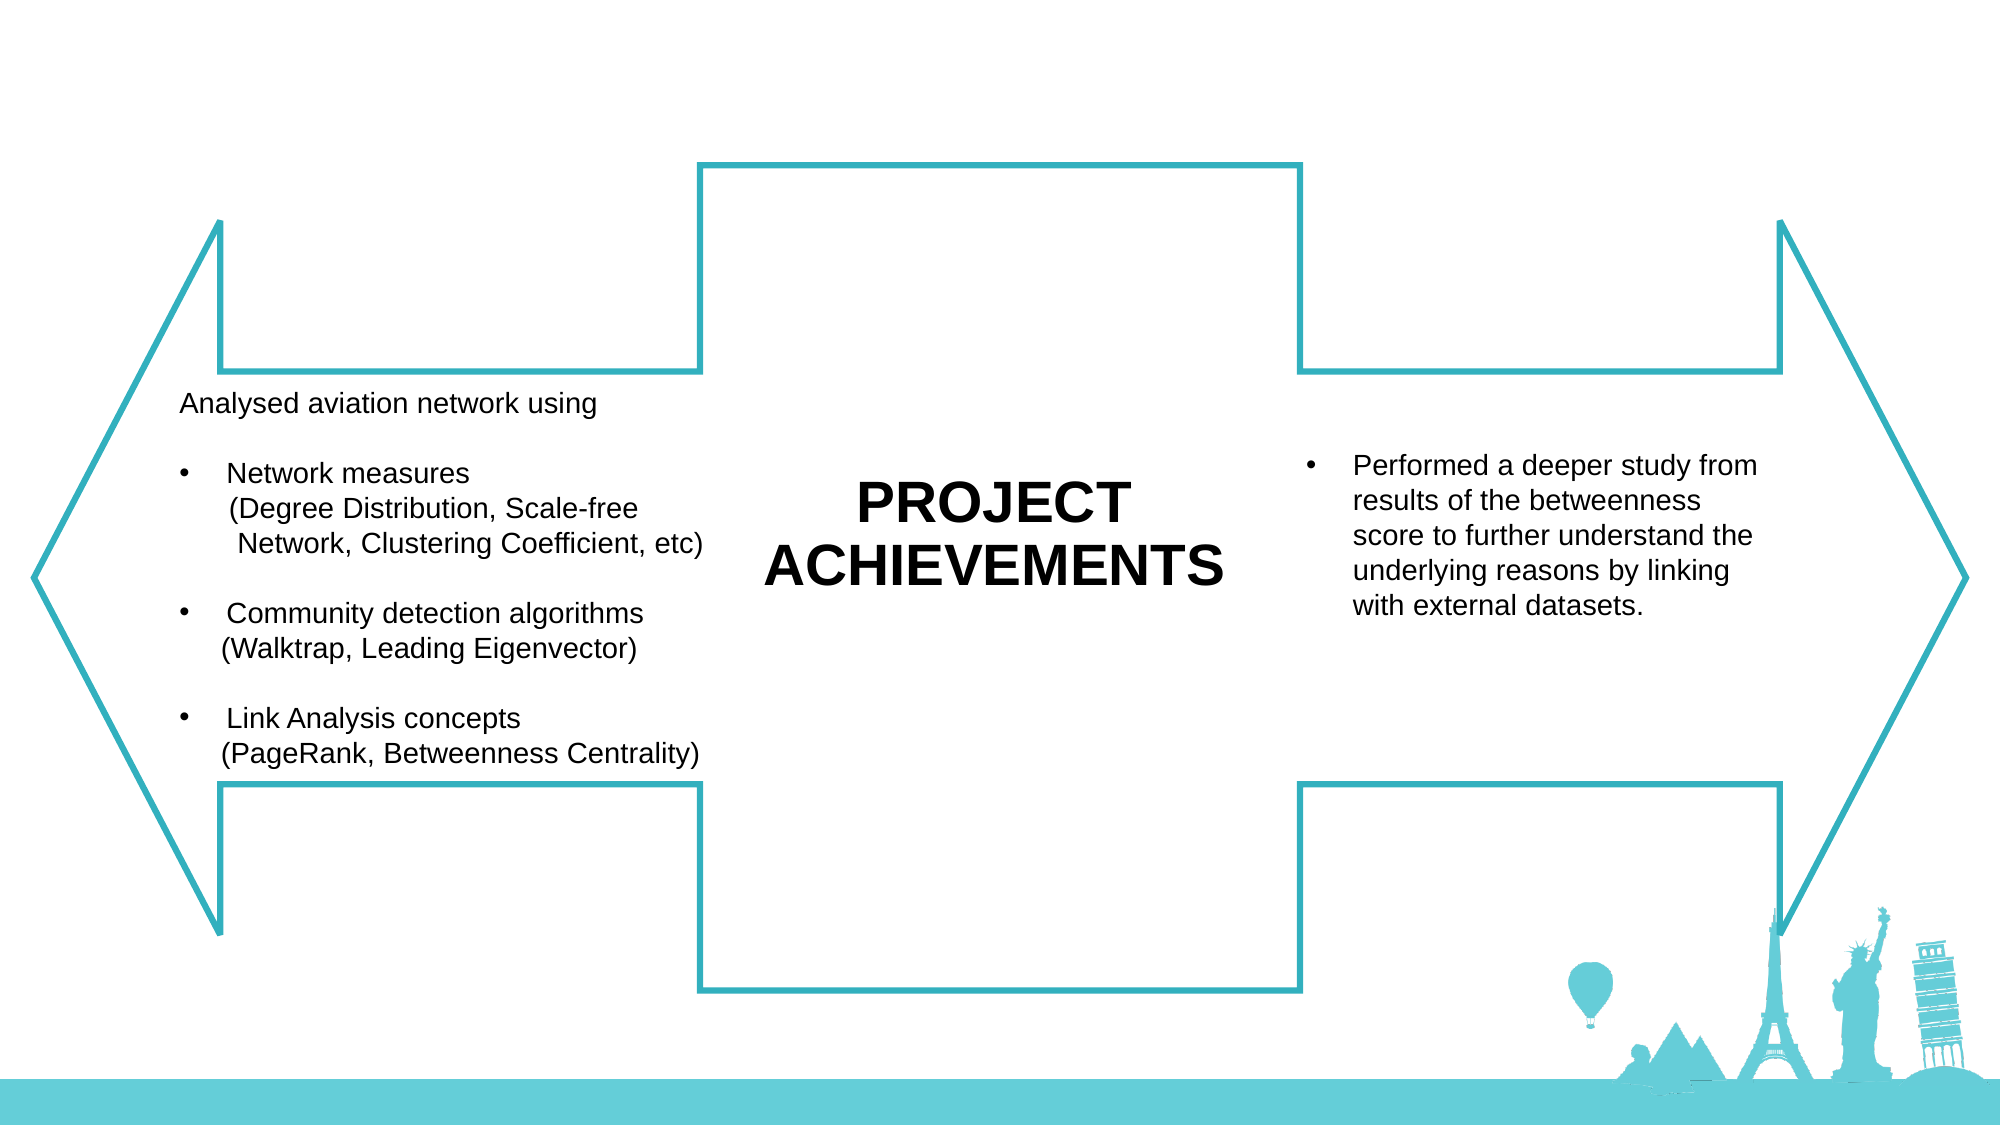

PROJECT ACHIEVEMENTS
Analysed aviation network using

Network measures
      (Degree Distribution, Scale-free
       Network, Clustering Coefficient, etc)

Community detection algorithms
     (Walktrap, Leading Eigenvector)

Link Analysis concepts
     (PageRank, Betweenness Centrality)

Performed a deeper study from results of the betweenness score to further understand the underlying reasons by linking with external datasets.